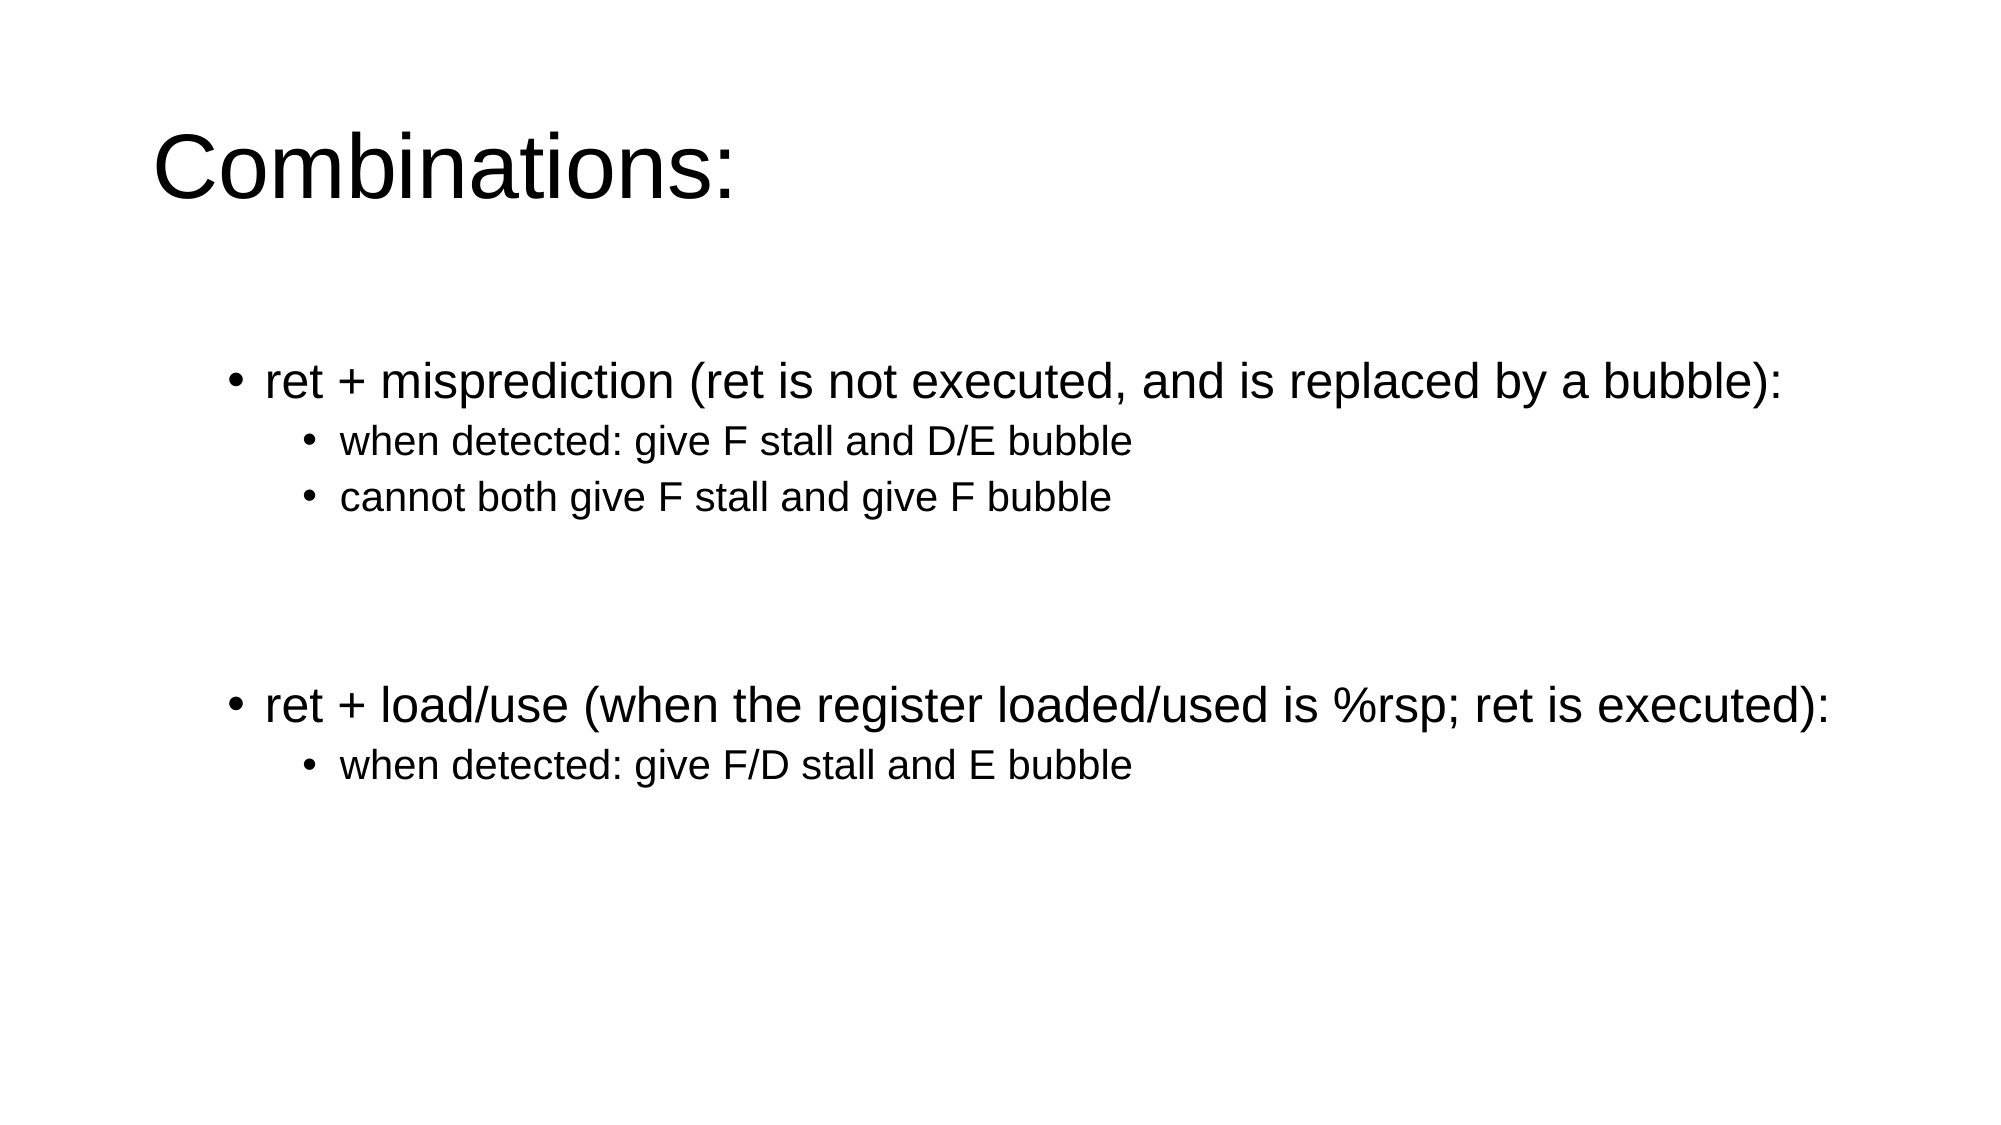

# Combinations:

ret + misprediction (ret is not executed, and is replaced by a bubble):
when detected: give F stall and D/E bubble
cannot both give F stall and give F bubble

ret + load/use (when the register loaded/used is %rsp; ret is executed):
when detected: give F/D stall and E bubble